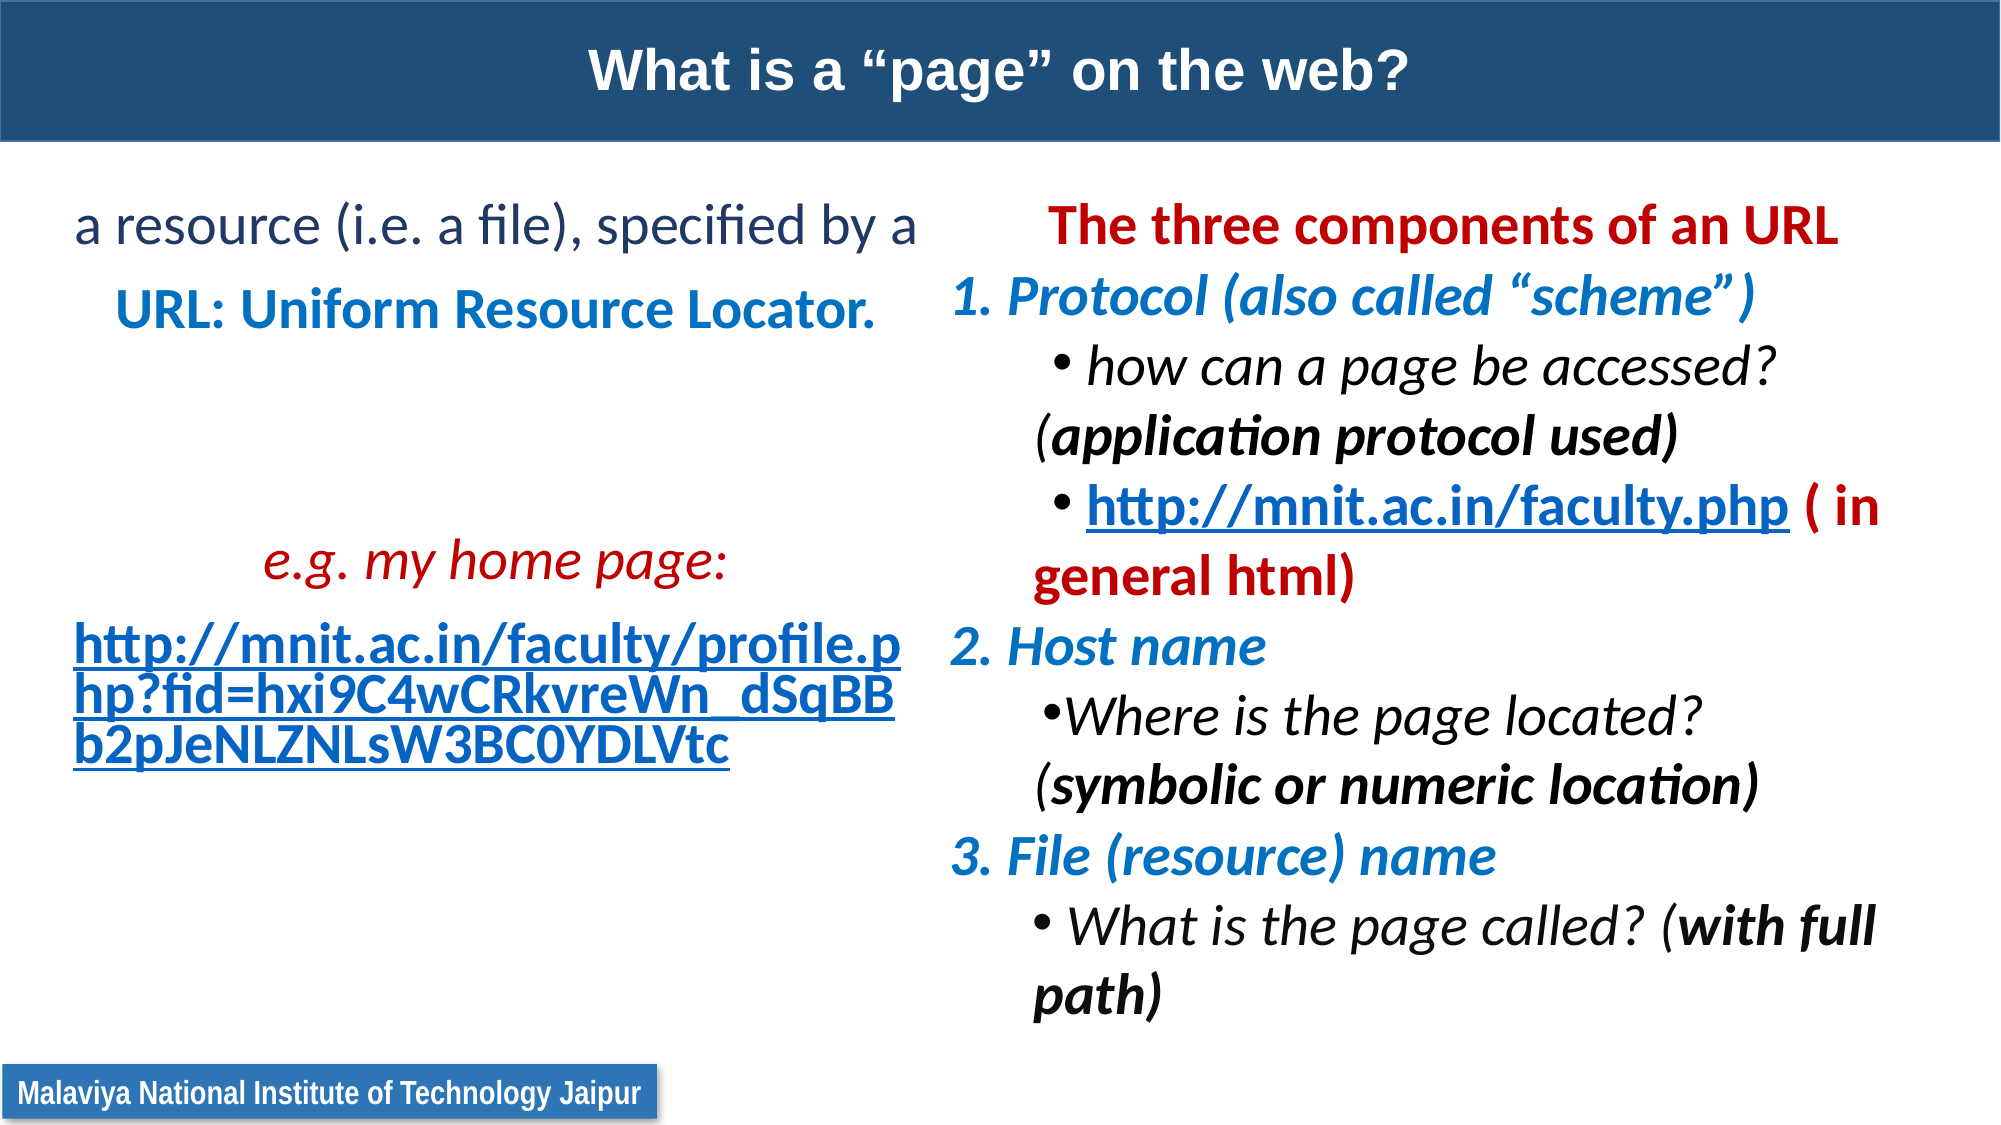

# What is a “page” on the web?
a resource (i.e. a file), specified by a
URL: Uniform Resource Locator.

e.g. my home page:
http://mnit.ac.in/faculty/profile.php?fid=hxi9C4wCRkvreWn_dSqBBb2pJeNLZNLsW3BC0YDLVtc
The three components of an URL
1. Protocol (also called “scheme”)
 how can a page be accessed? (application protocol used)
 http://mnit.ac.in/faculty.php ( in general html)
2. Host name
Where is the page located? (symbolic or numeric location)
3. File (resource) name
 What is the page called? (with full path)